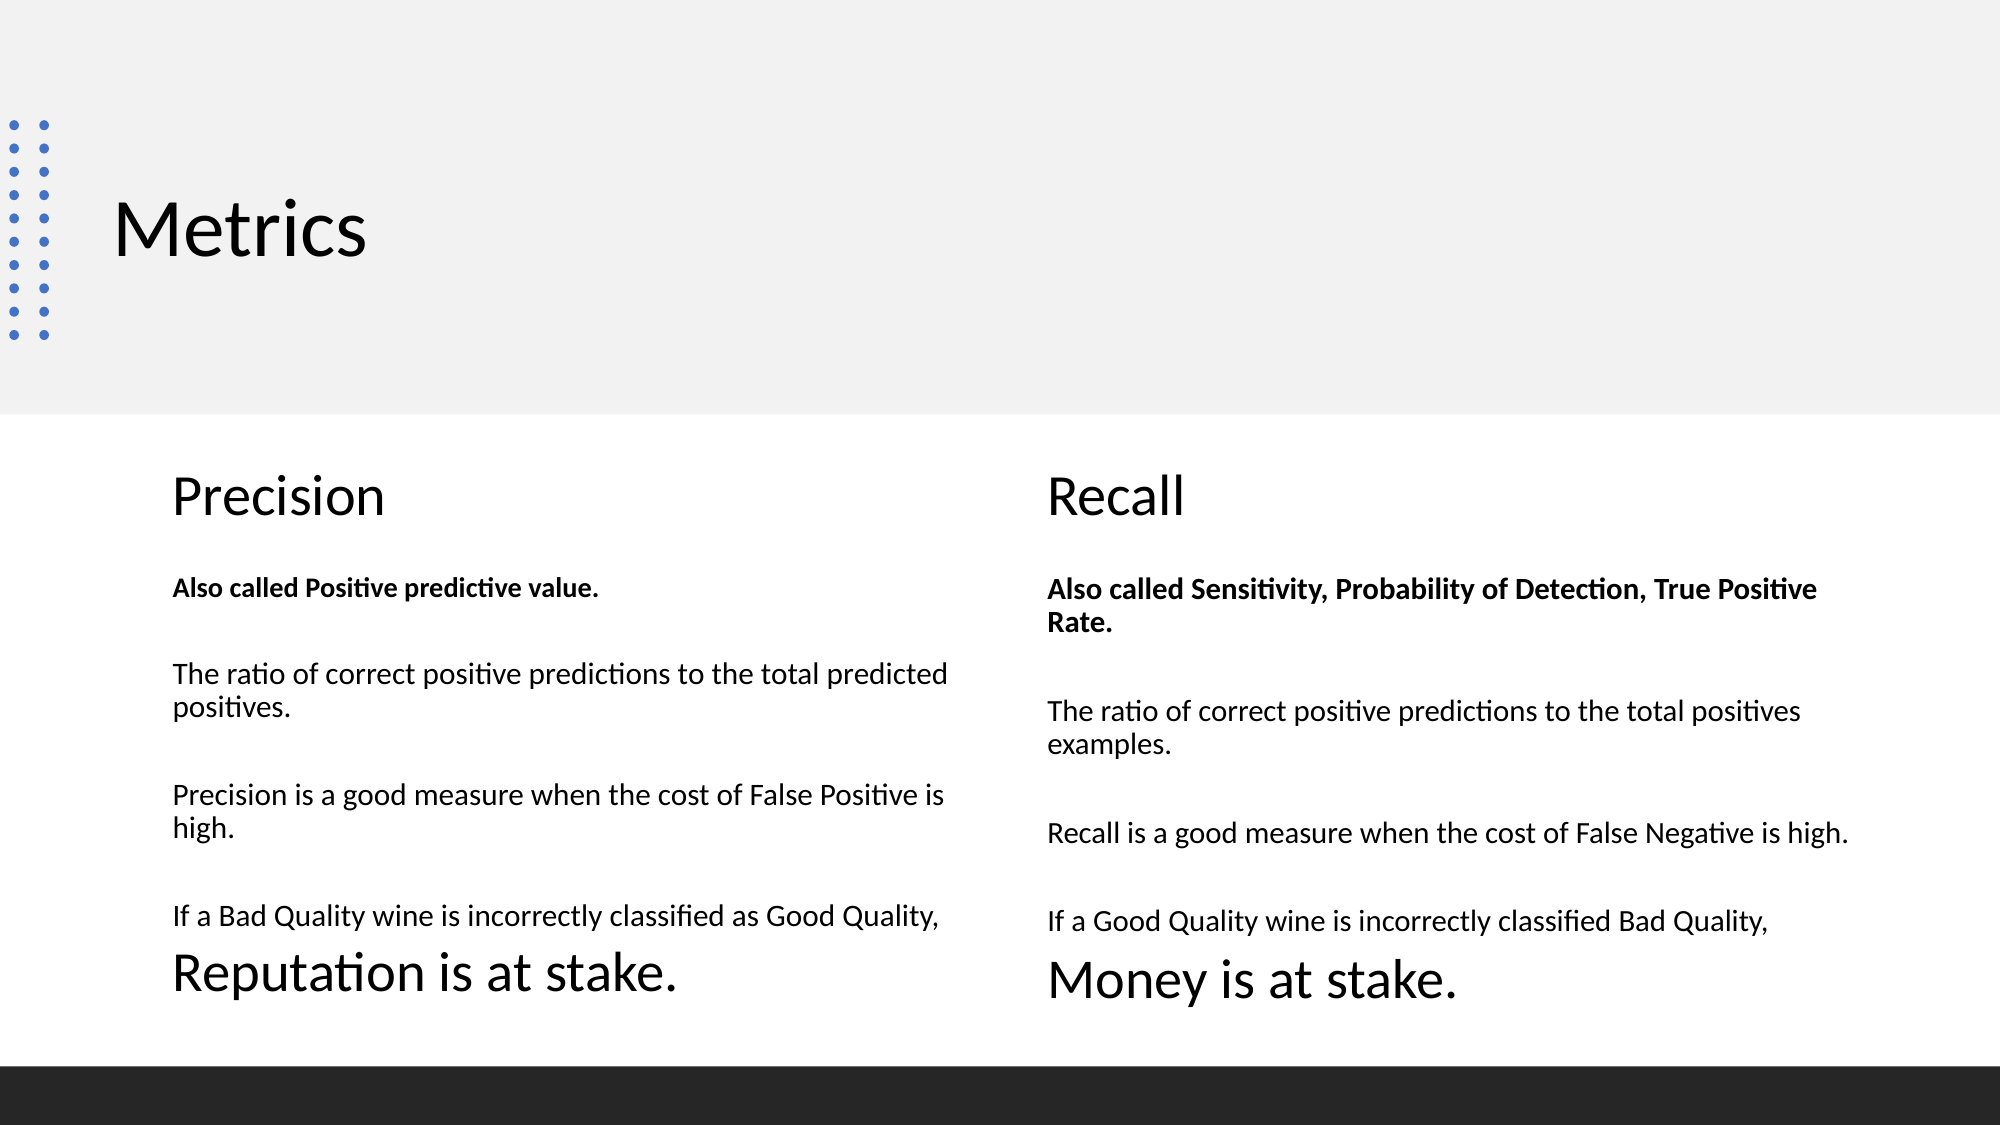

# Metrics

Precision
Recall
Also called Positive predictive value.

The ratio of correct positive predictions to the total predicted positives.

Precision is a good measure when the cost of False Positive is high.

If a Bad Quality wine is incorrectly classified as Good Quality,
Reputation is at stake.
Also called Sensitivity, Probability of Detection, True Positive Rate.

The ratio of correct positive predictions to the total positives examples.

Recall is a good measure when the cost of False Negative is high.

If a Good Quality wine is incorrectly classified Bad Quality,
Money is at stake.